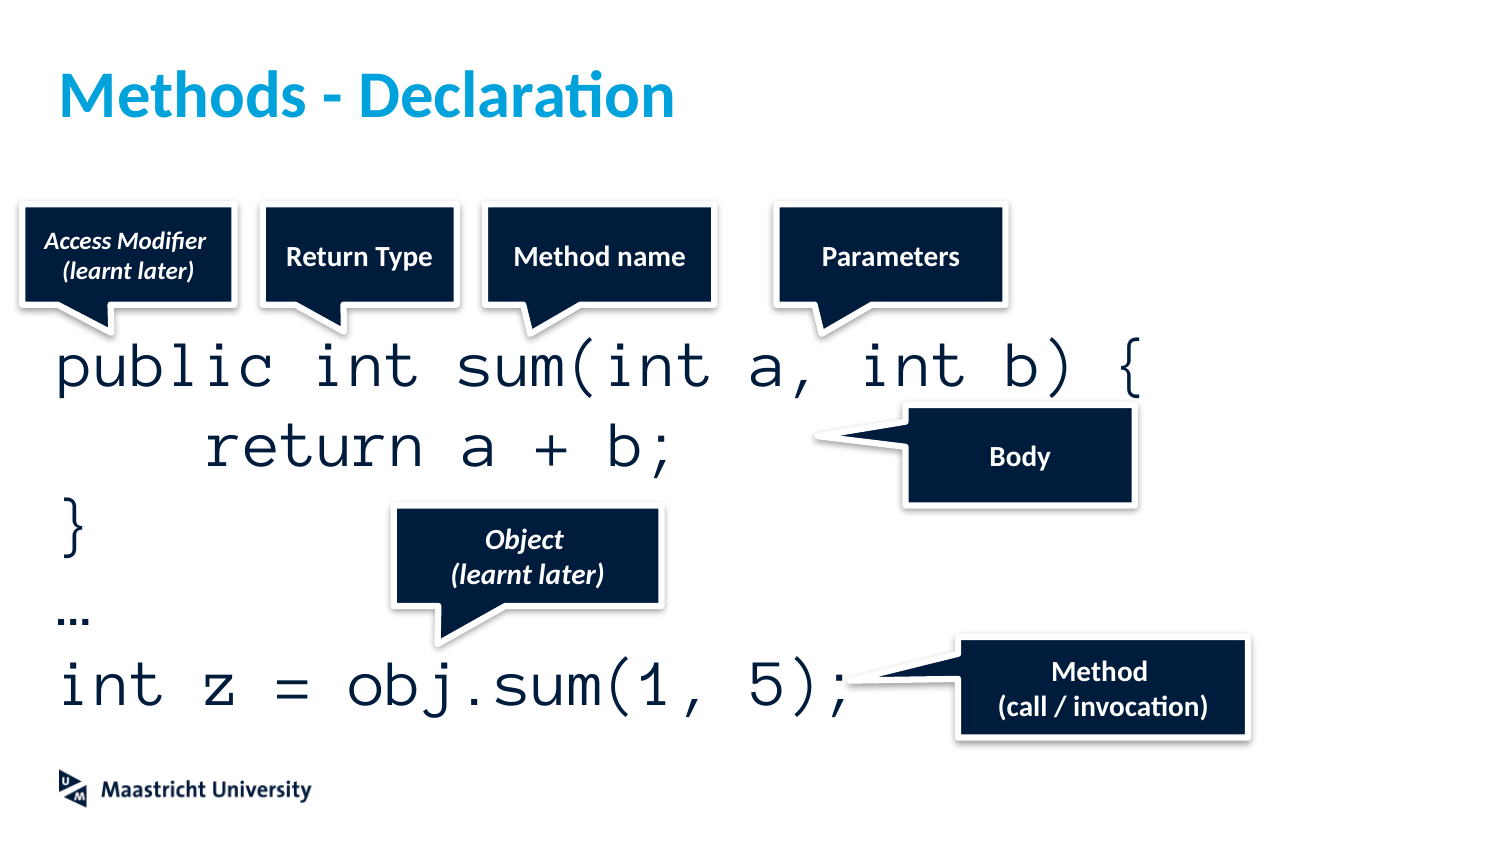

# Methods - Declaration

public int sum(int a, int b) {
	return a + b;
}
…
int z = obj.sum(1, 5);
Parameters
Access Modifier
(learnt later)
Return Type
Method name
Body
Object
(learnt later)
Method
(call / invocation)